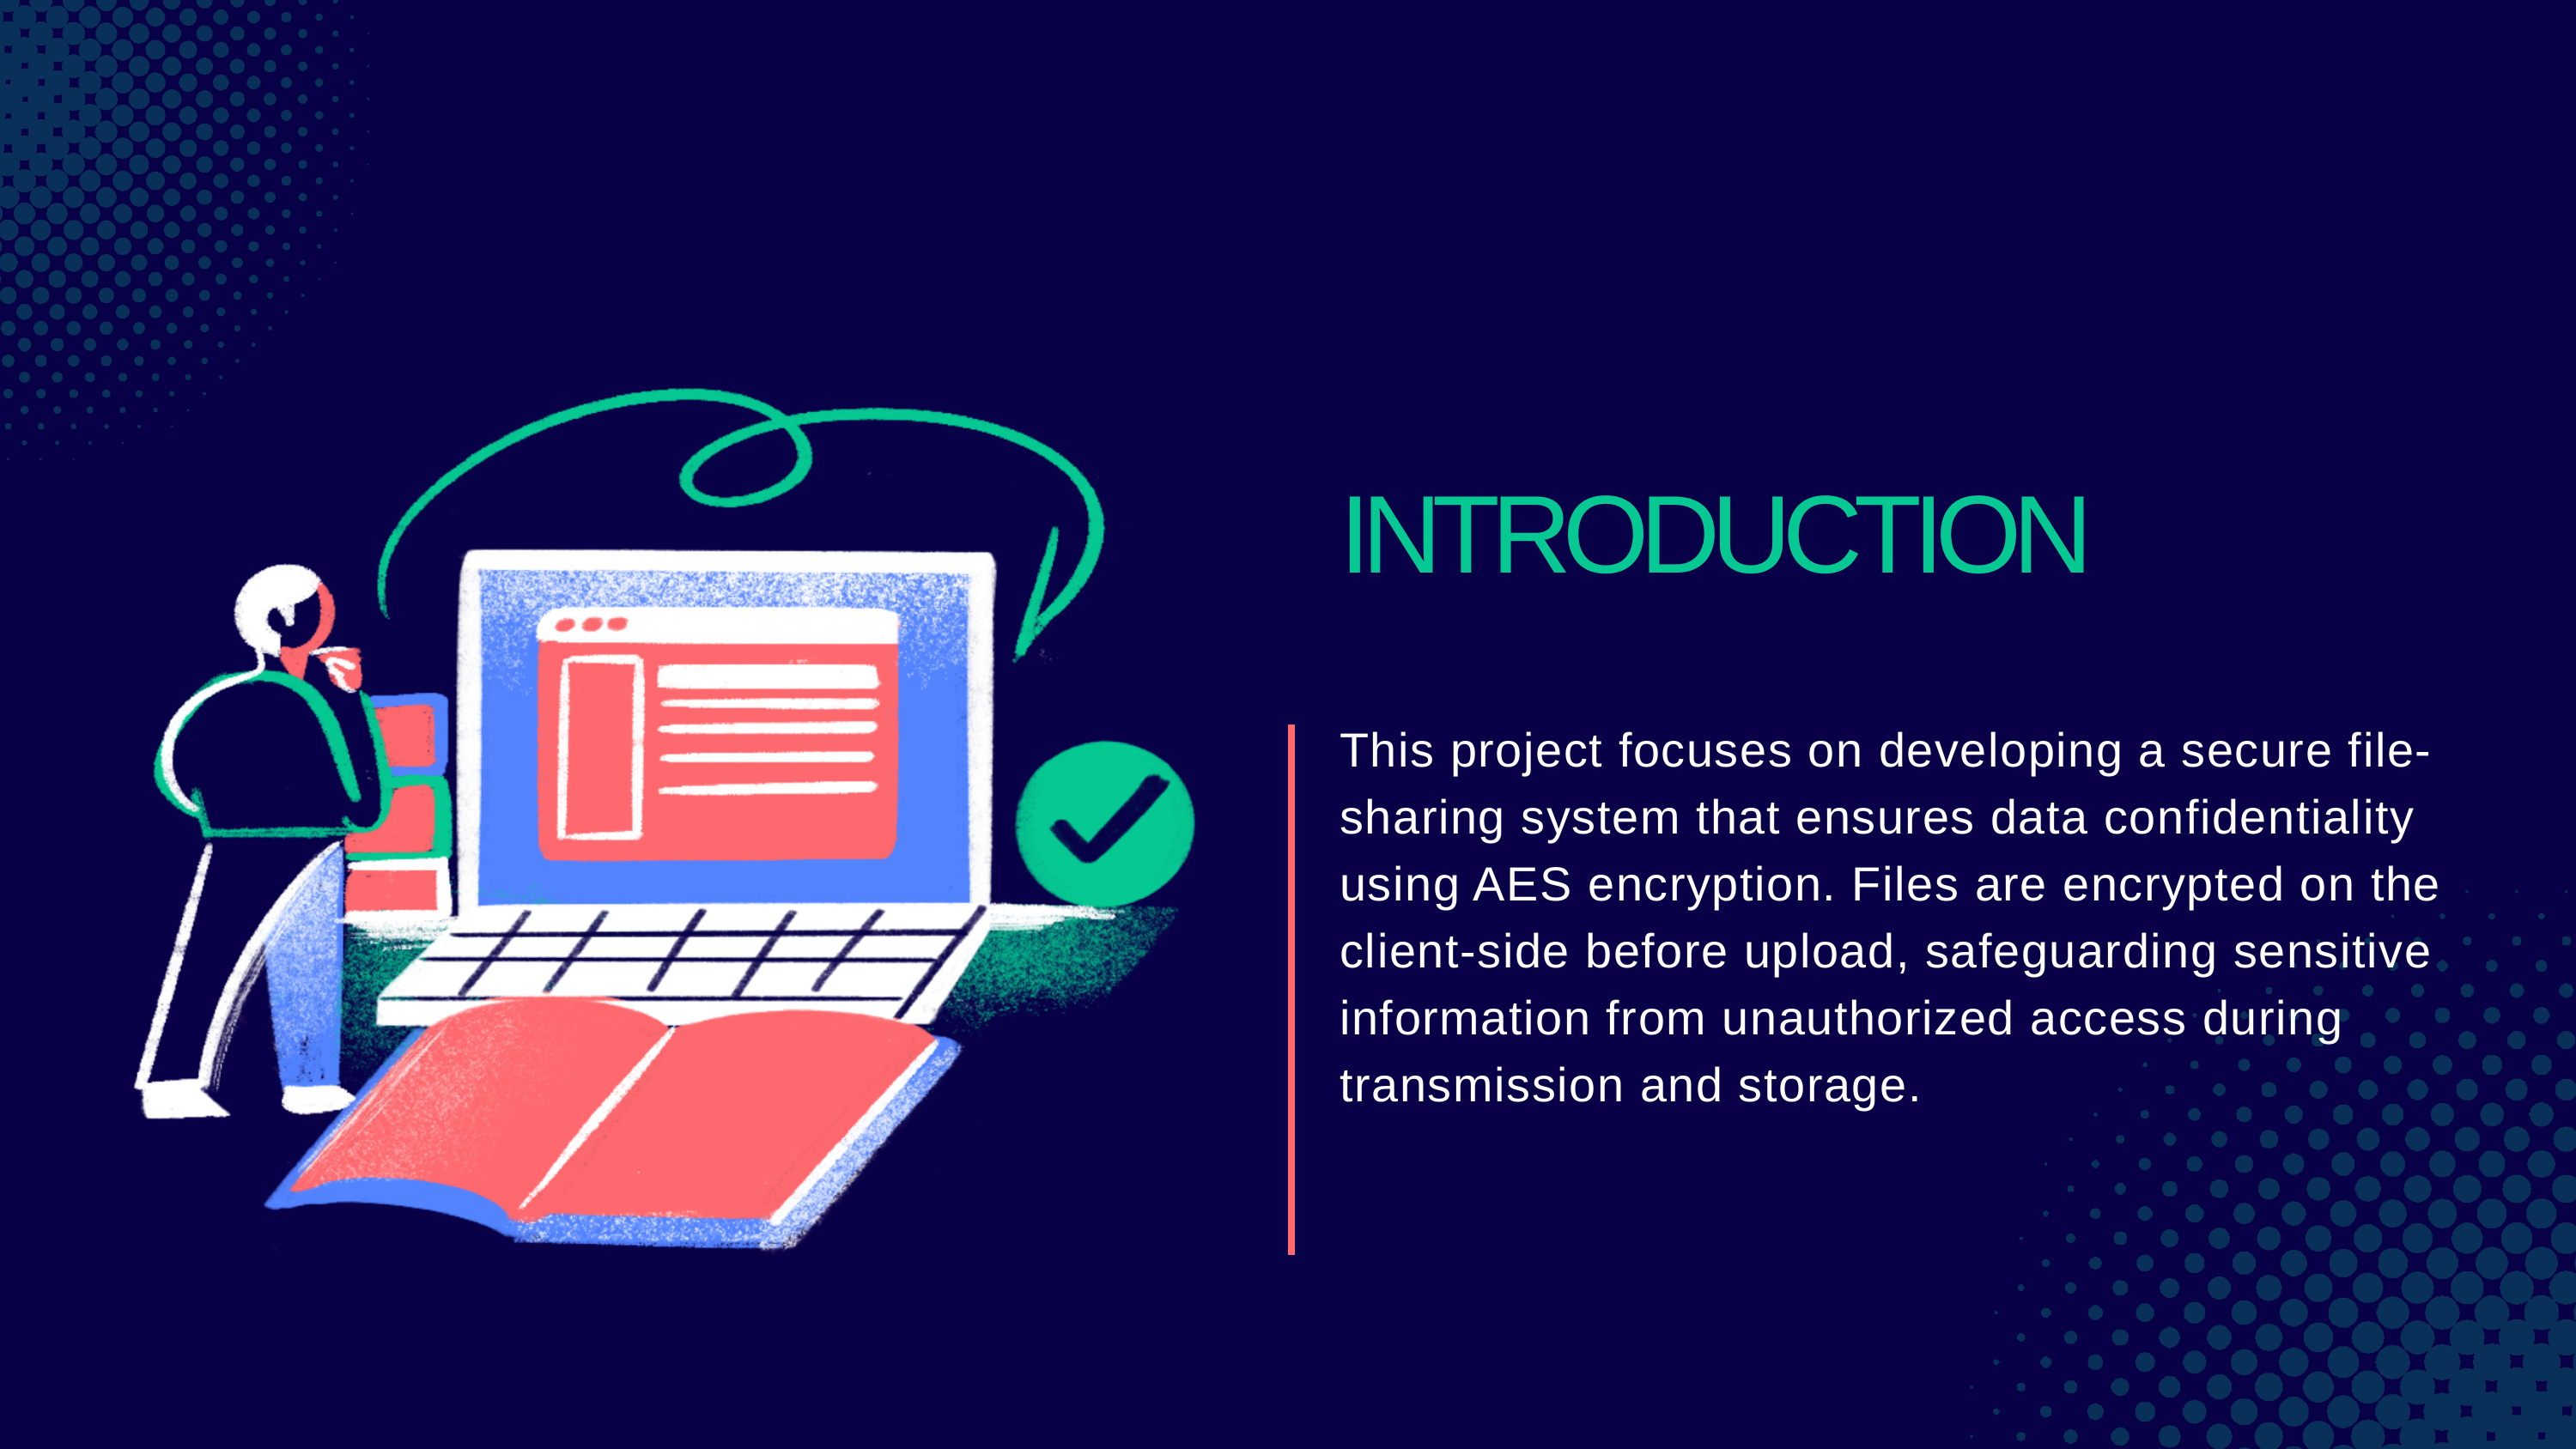

INTRODUCTION
This project focuses on developing a secure file-sharing system that ensures data confidentiality using AES encryption. Files are encrypted on the client-side before upload, safeguarding sensitive information from unauthorized access during transmission and storage.